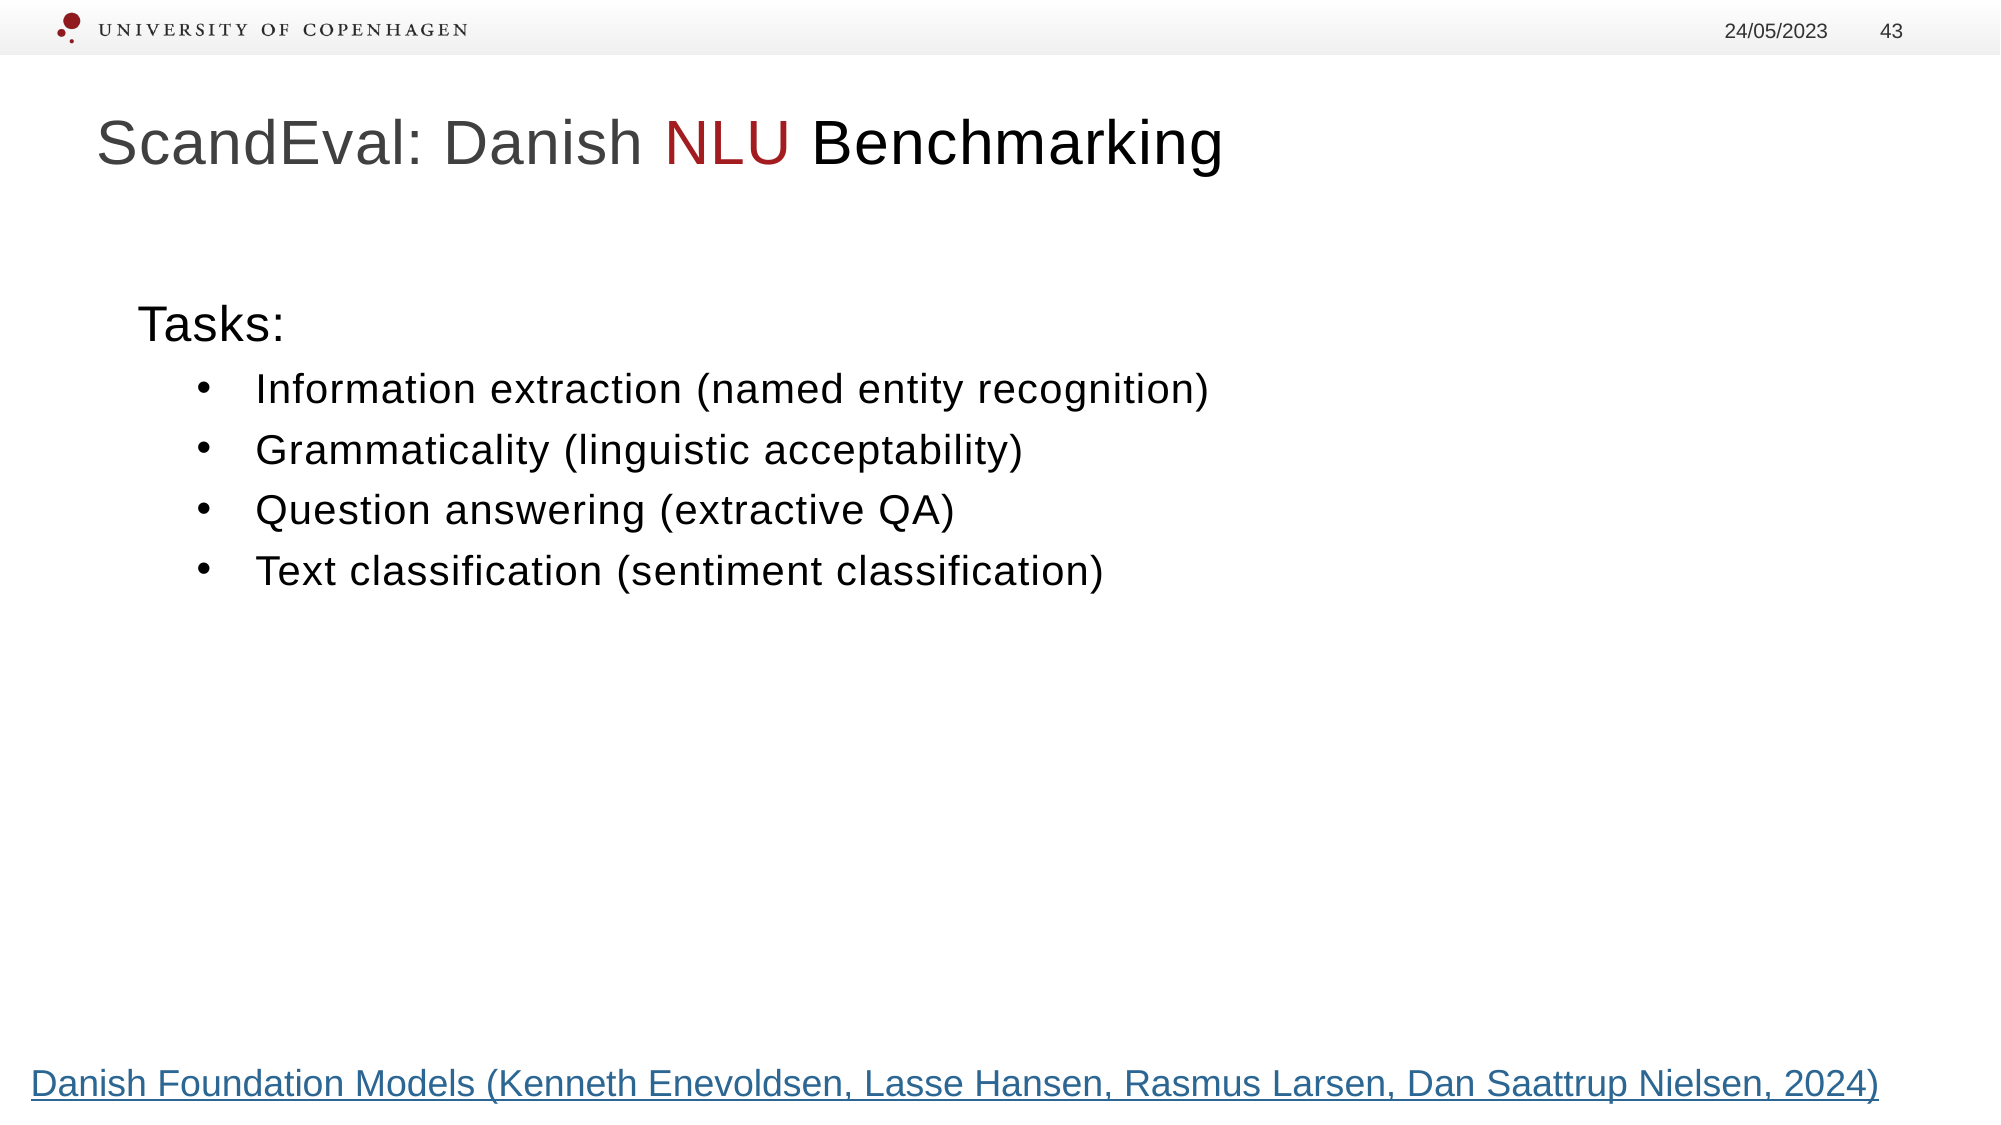

24/05/2023
43
# ScandEval: Danish NLU Benchmarking
Tasks:
Information extraction (named entity recognition)
Grammaticality (linguistic acceptability)
Question answering (extractive QA)
Text classification (sentiment classification)
Danish Foundation Models (Kenneth Enevoldsen, Lasse Hansen, Rasmus Larsen, Dan Saattrup Nielsen, 2024)